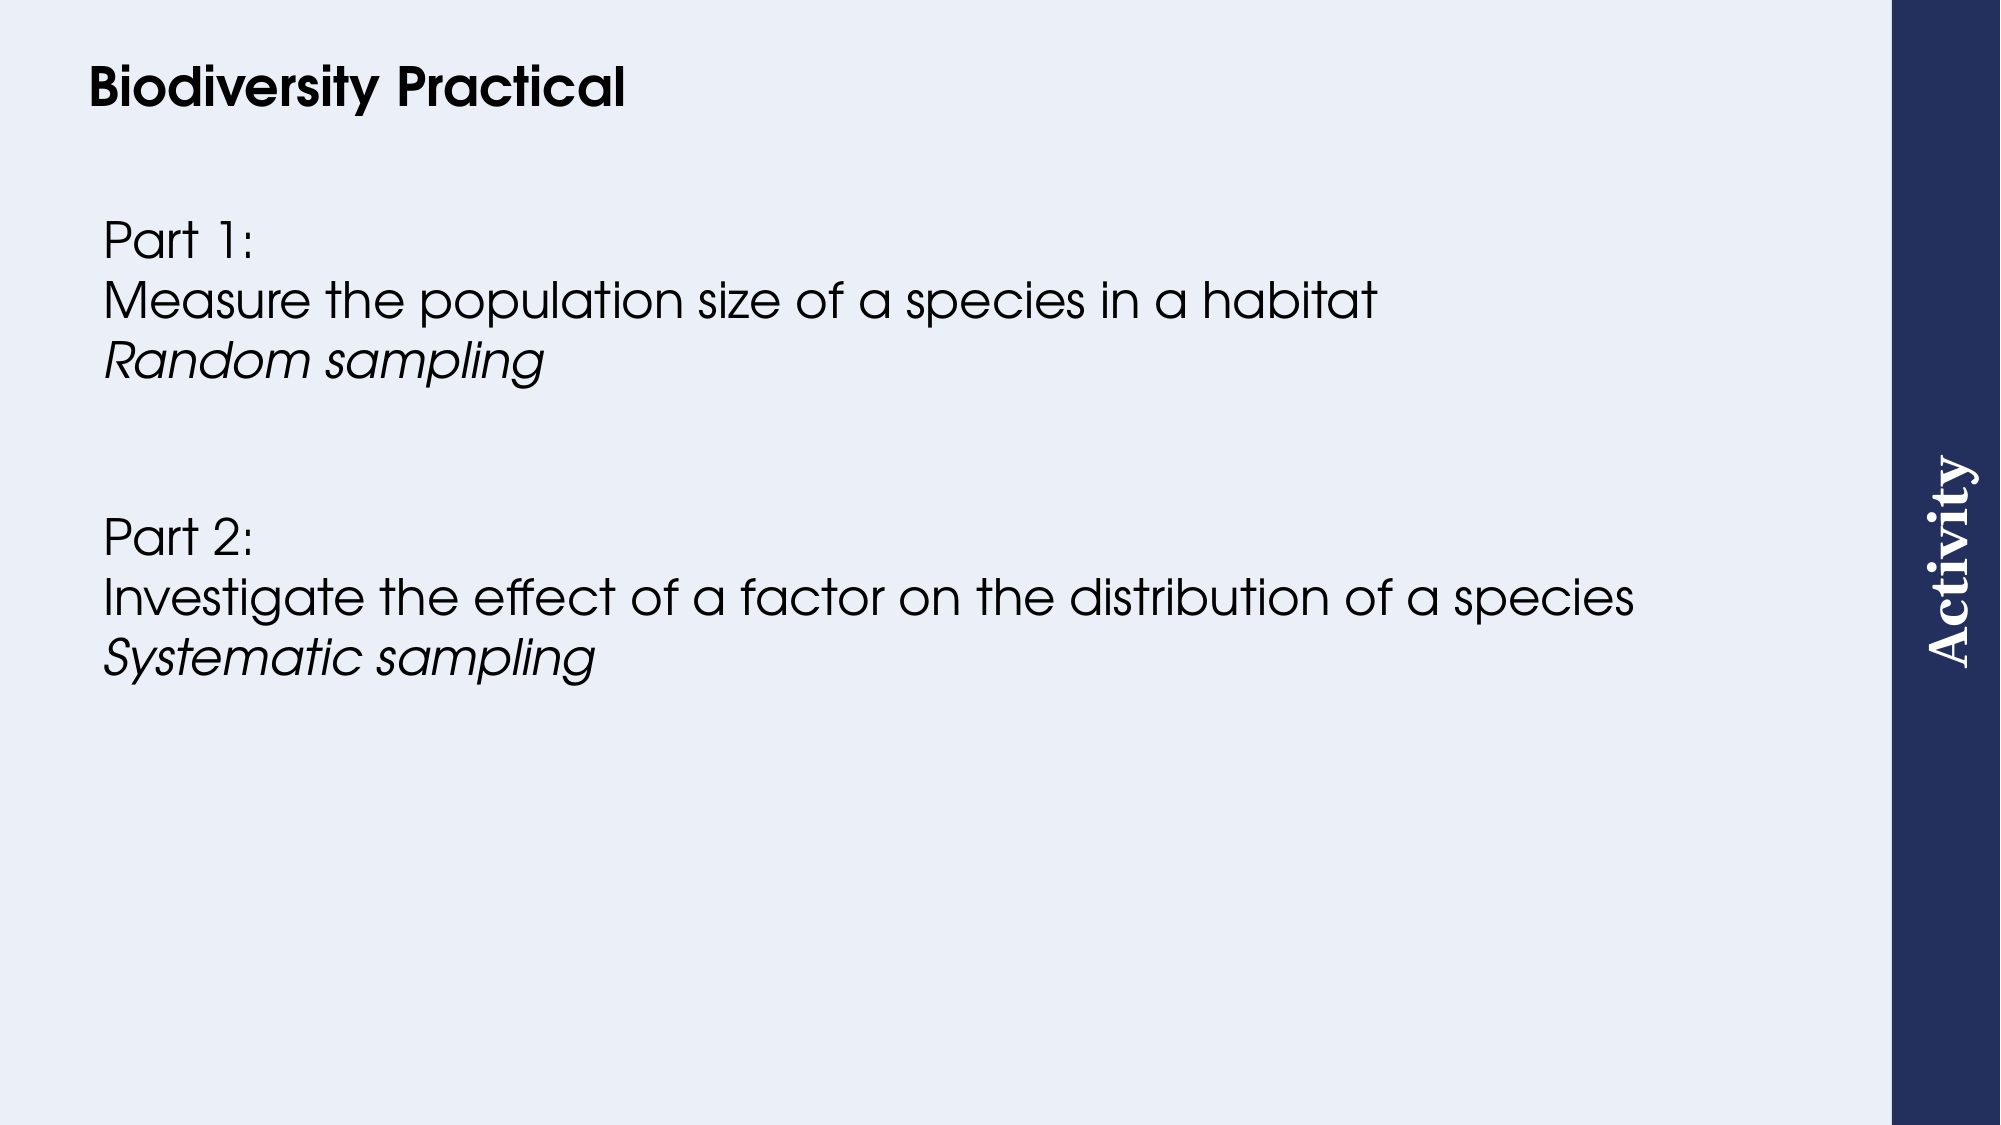

# Biodiversity Practical
Part 1:
Measure the population size of a species in a habitat
Random sampling

Part 2:
Investigate the effect of a factor on the distribution of a species
Systematic sampling